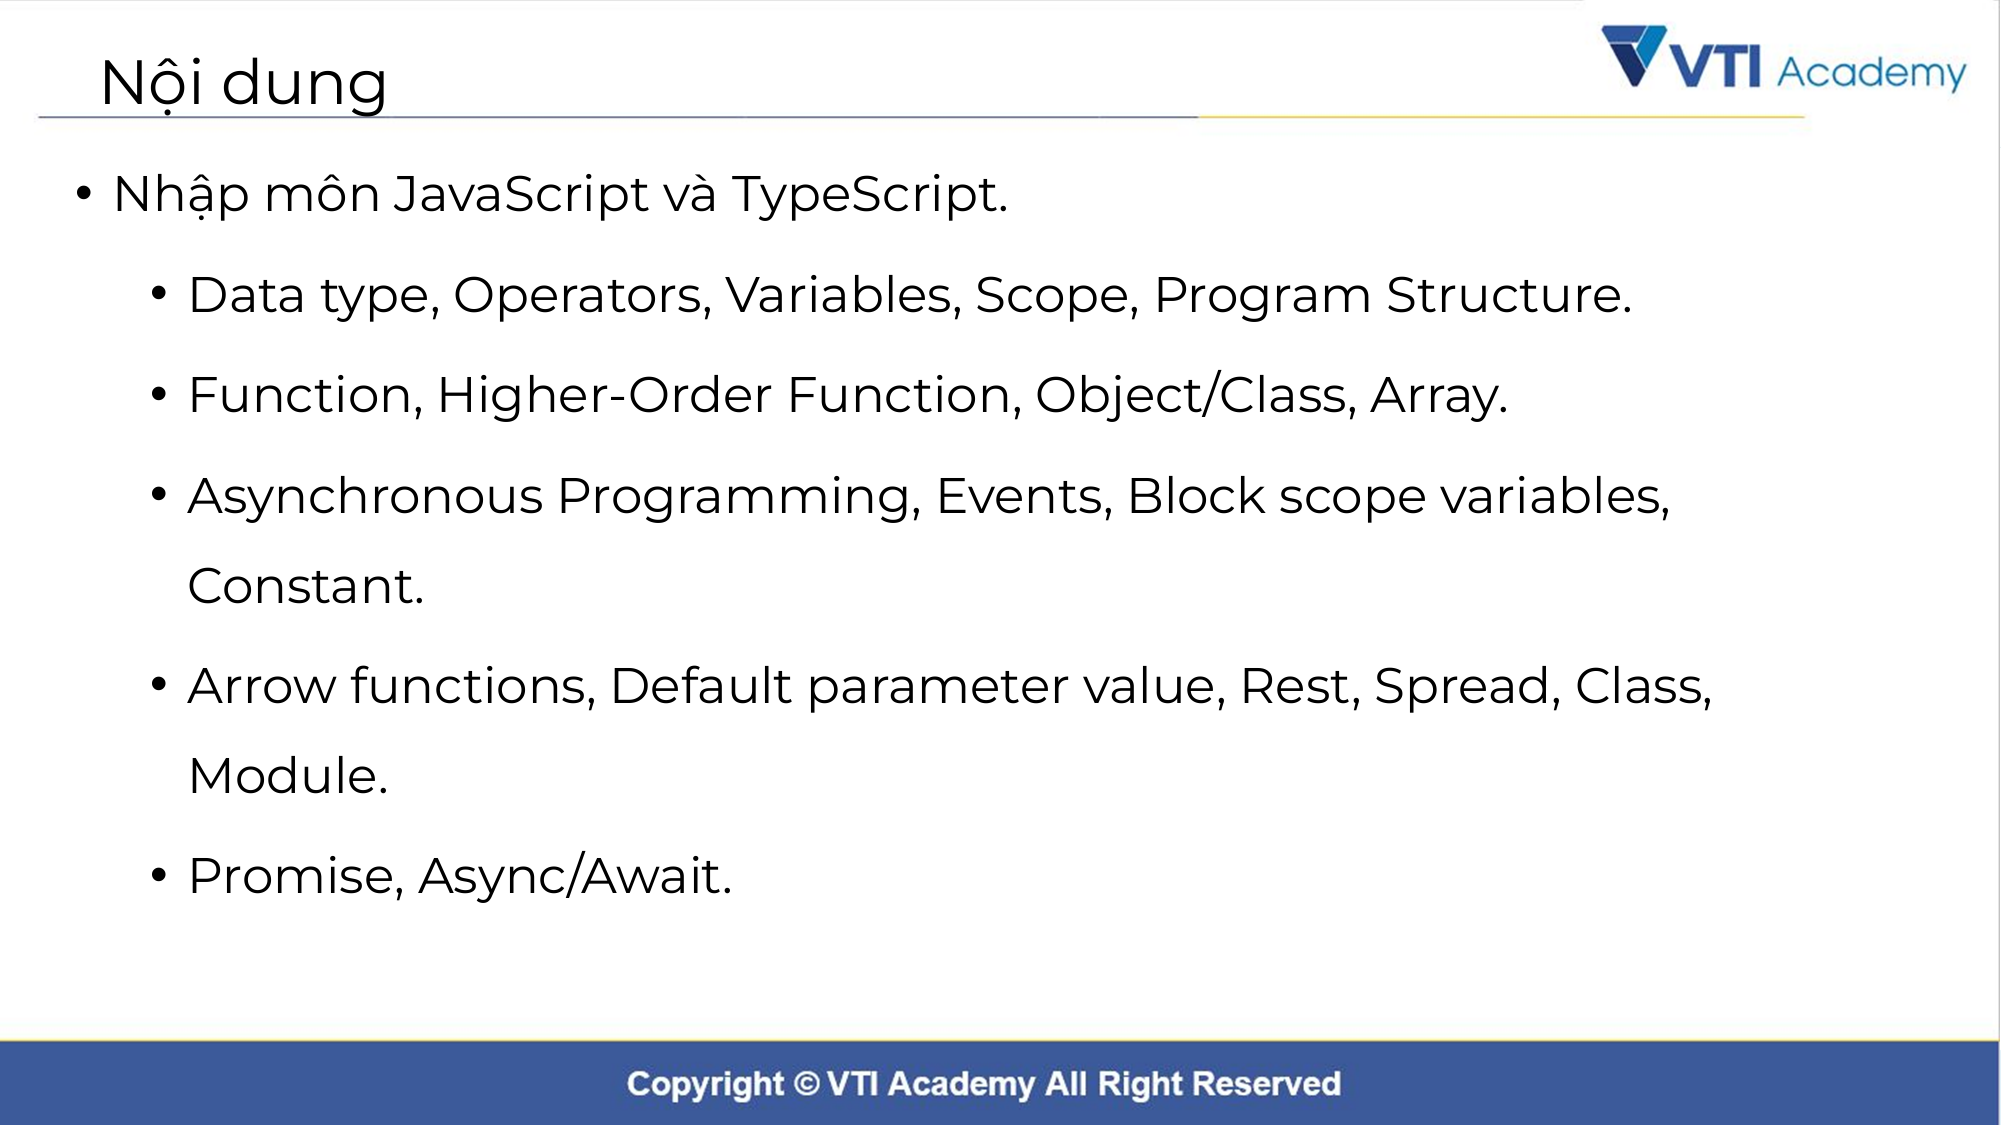

# Nội dung
Nhập môn JavaScript và TypeScript.
Data type, Operators, Variables, Scope, Program Structure.
Function, Higher-Order Function, Object/Class, Array.
Asynchronous Programming, Events, Block scope variables, Constant.
Arrow functions, Default parameter value, Rest, Spread, Class, Module.
Promise, Async/Await.
2
Training Material | Internal Use